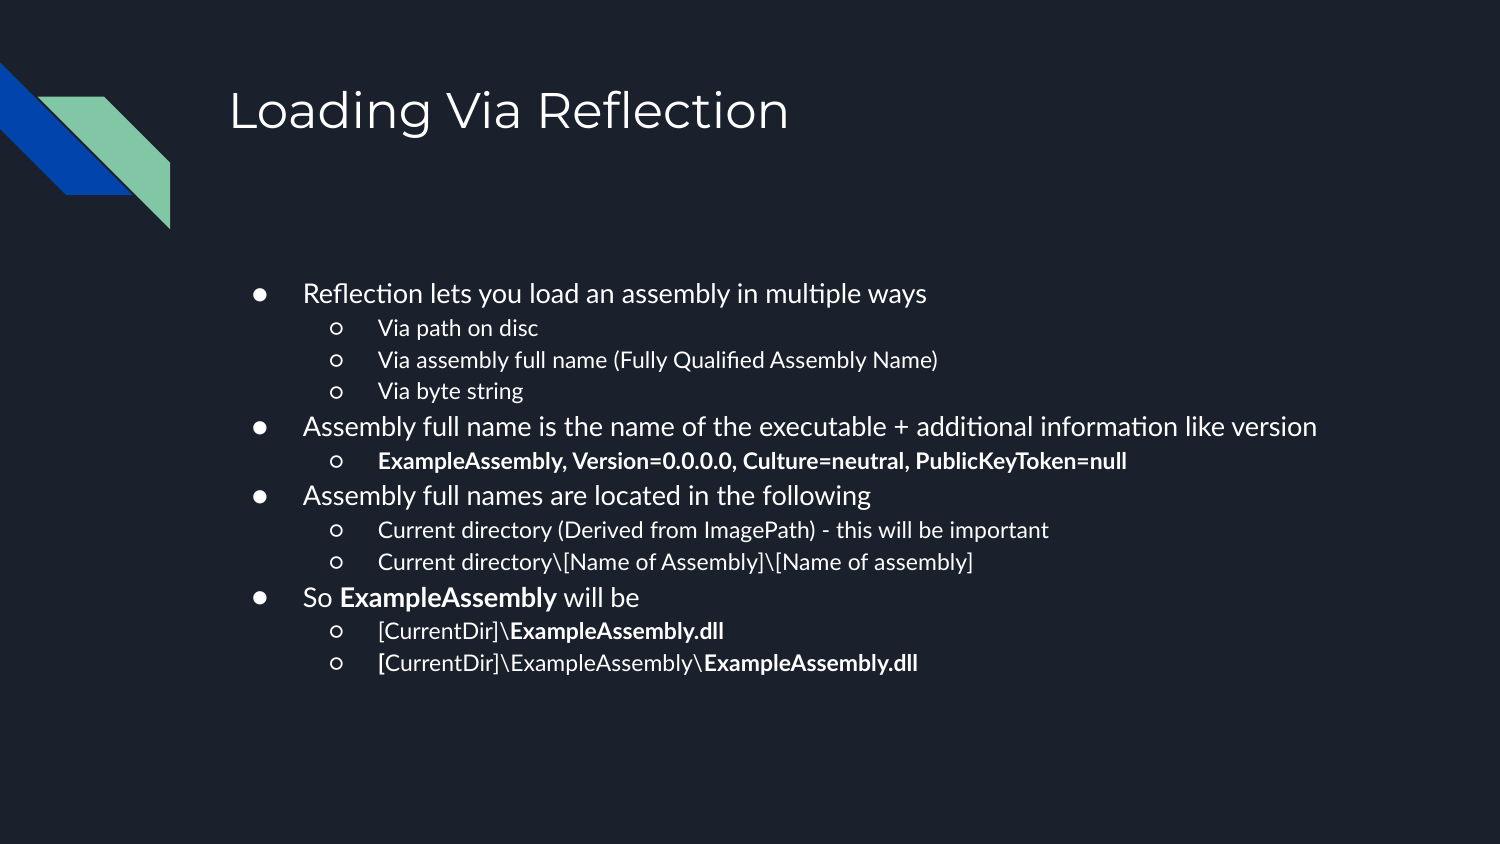

# Loading Via Reflection
Reflection lets you load an assembly in multiple ways
Via path on disc
Via assembly full name (Fully Qualified Assembly Name)
Via byte string
Assembly full name is the name of the executable + additional information like version
ExampleAssembly, Version=0.0.0.0, Culture=neutral, PublicKeyToken=null
Assembly full names are located in the following
Current directory (Derived from ImagePath) - this will be important
Current directory\[Name of Assembly]\[Name of assembly]
So ExampleAssembly will be
[CurrentDir]\ExampleAssembly.dll
[CurrentDir]\ExampleAssembly\ExampleAssembly.dll